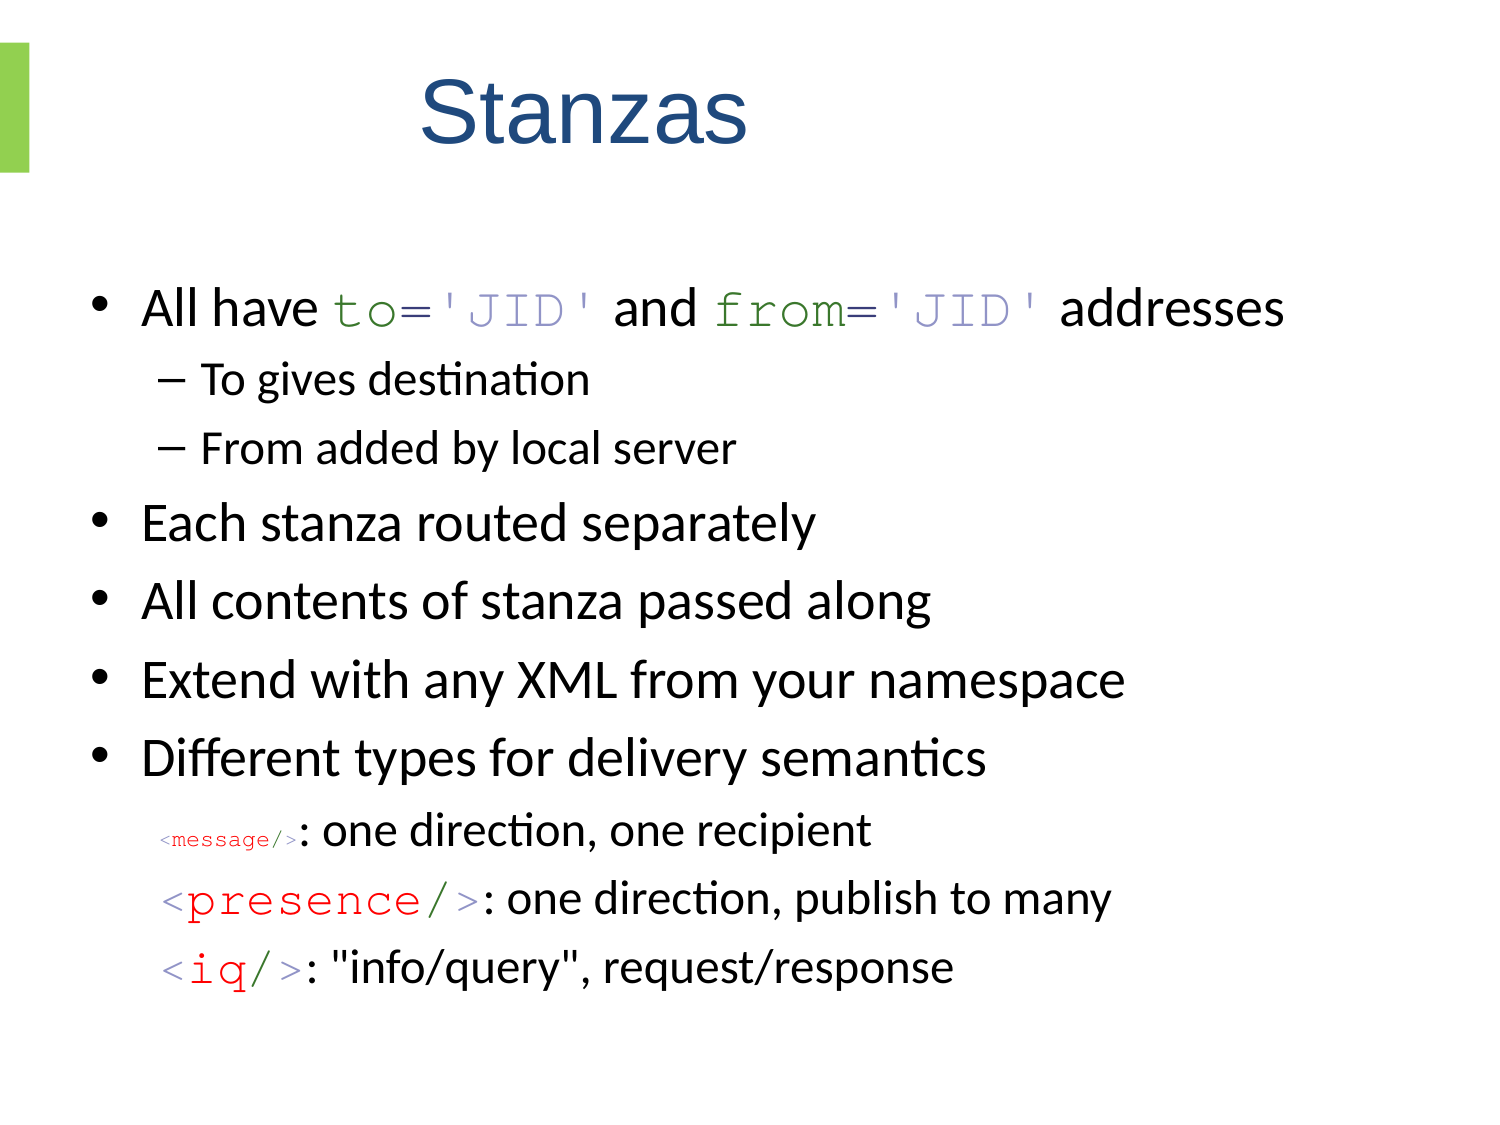

# Stanzas
All have to='JID' and from='JID' addresses
To gives destination
From added by local server
Each stanza routed separately
All contents of stanza passed along
Extend with any XML from your namespace
Different types for delivery semantics
<message/>: one direction, one recipient
<presence/>: one direction, publish to many
<iq/>: "info/query", request/response